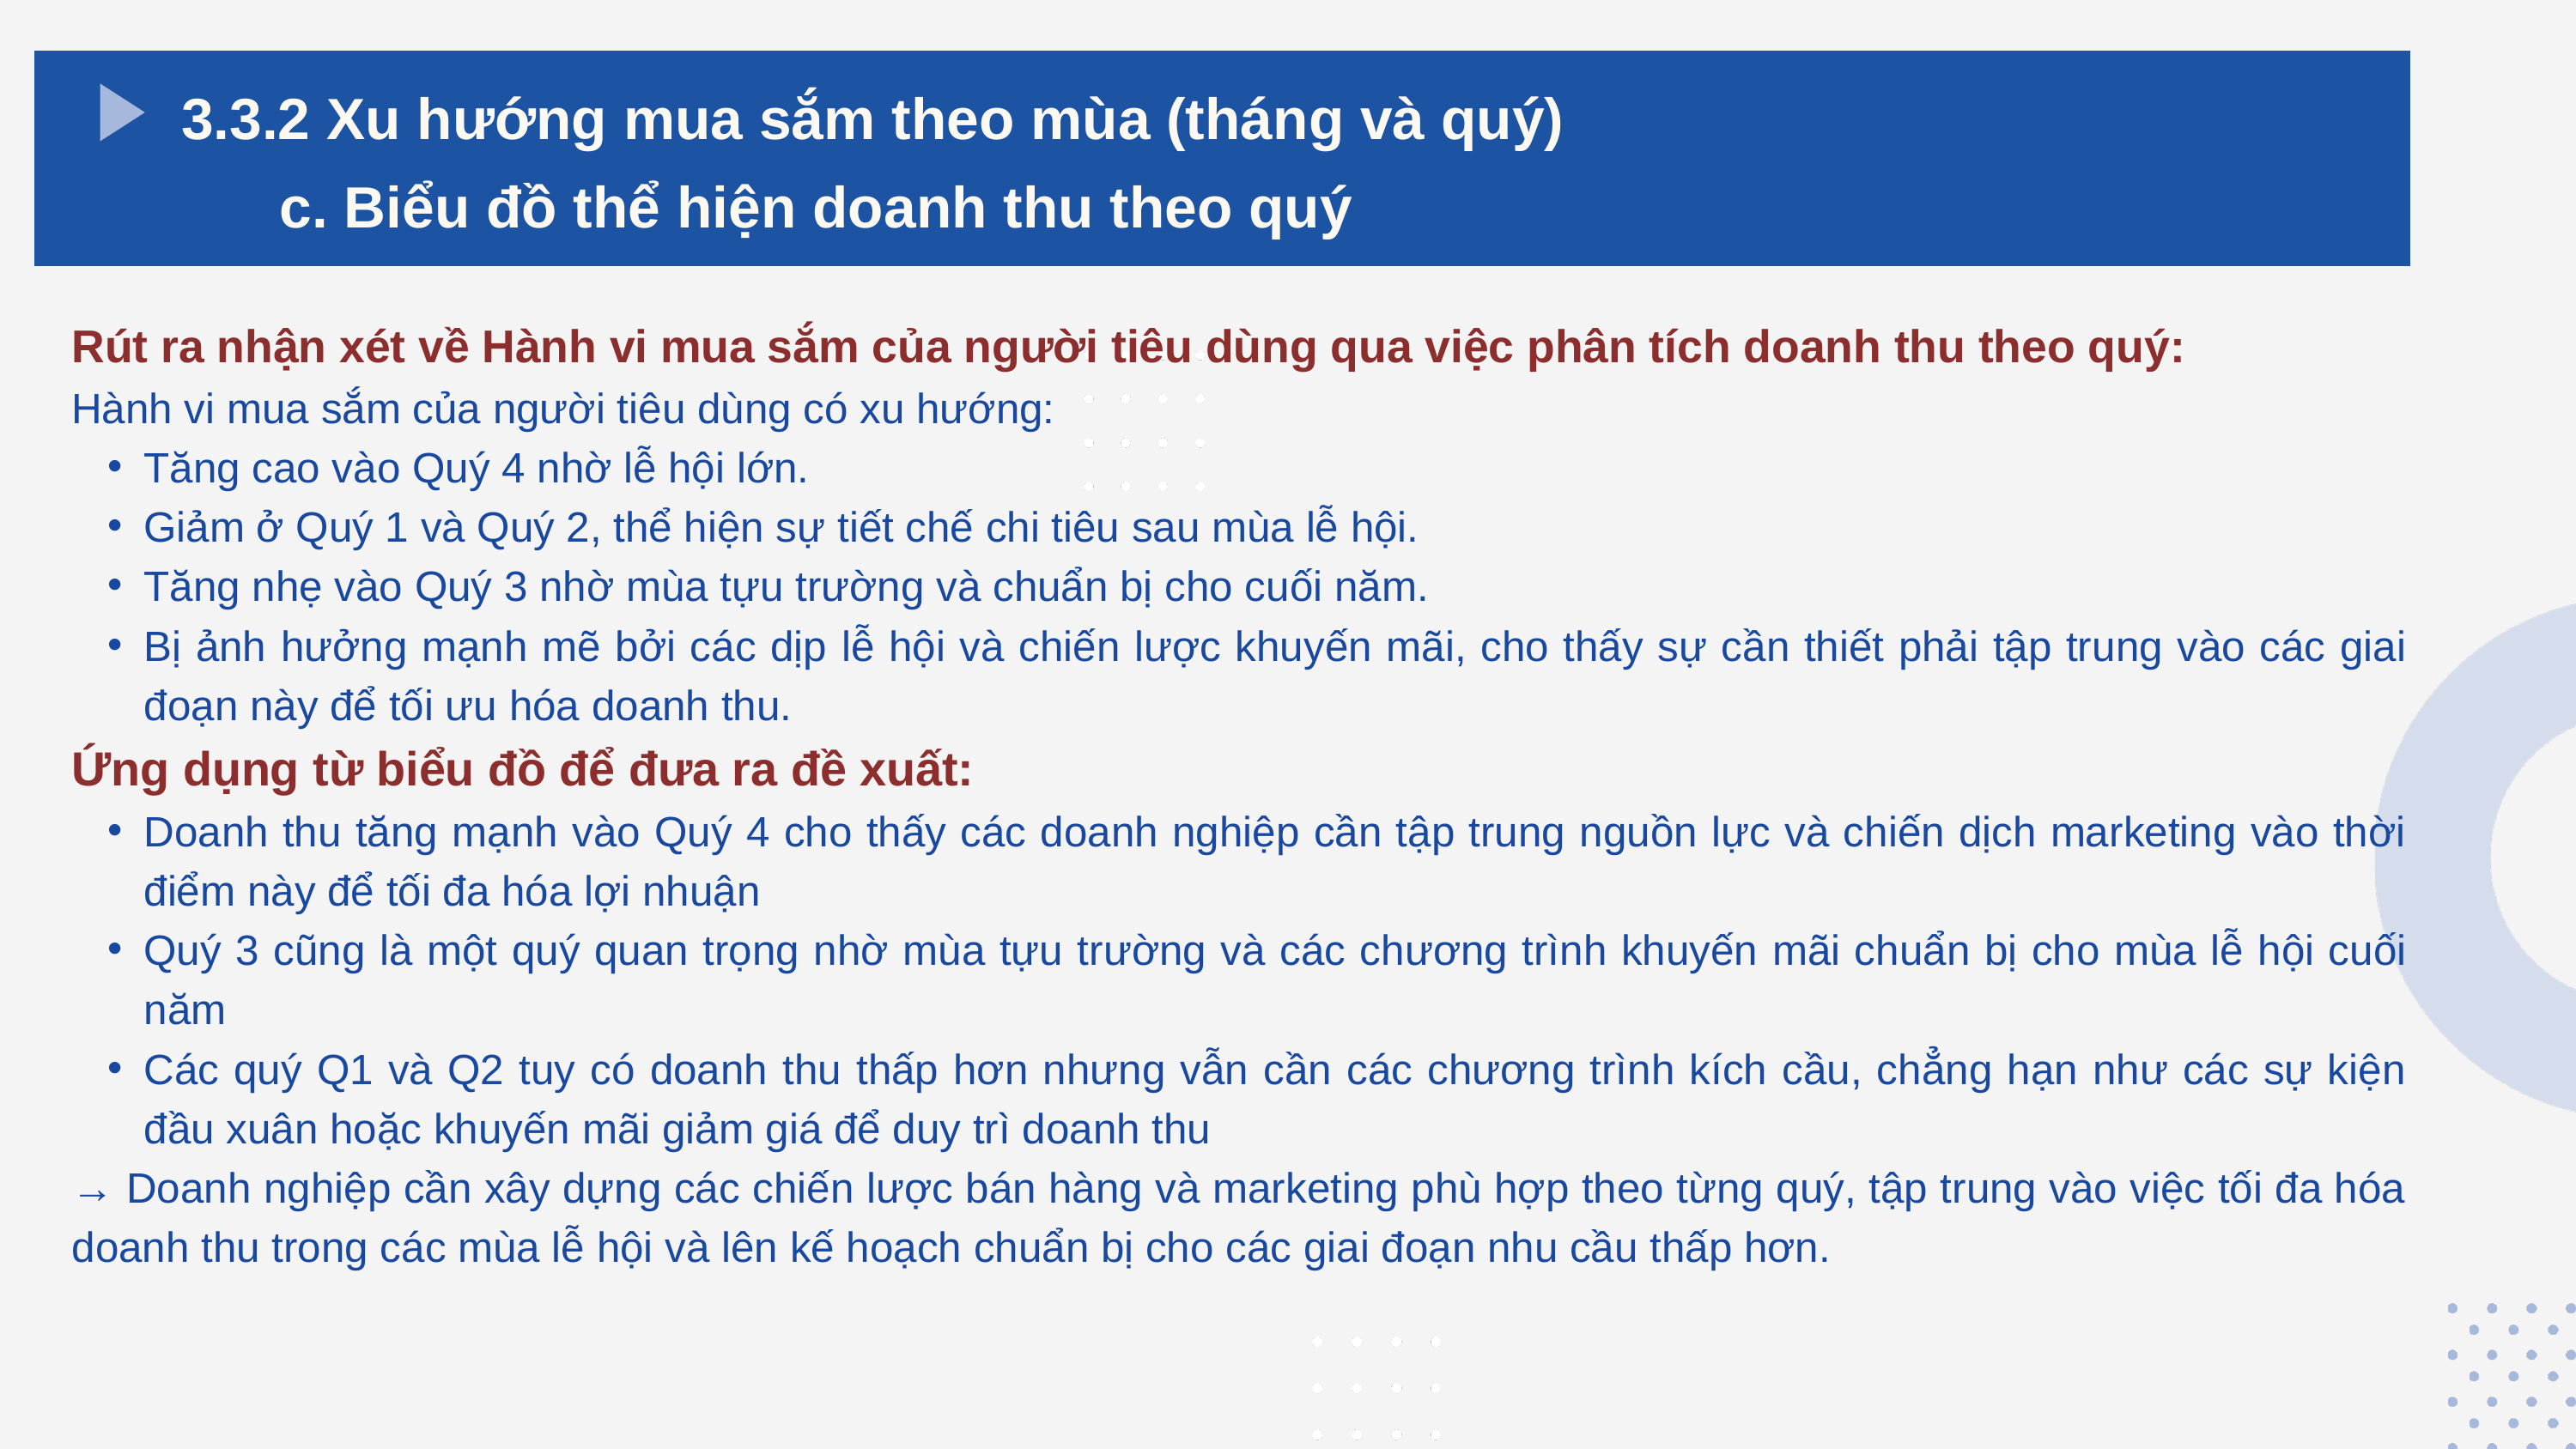

3.3.2 Xu hướng mua sắm theo mùa (tháng và quý)

c. Biểu đồ thể hiện doanh thu theo quý

Rút ra nhận xét về Hành vi mua sắm của người tiêu dùng qua việc phân tích doanh thu theo quý:
Hành vi mua sắm của người tiêu dùng có xu hướng:
Tăng cao vào Quý 4 nhờ lễ hội lớn.
Giảm ở Quý 1 và Quý 2, thể hiện sự tiết chế chi tiêu sau mùa lễ hội.
Tăng nhẹ vào Quý 3 nhờ mùa tựu trường và chuẩn bị cho cuối năm.
Bị ảnh hưởng mạnh mẽ bởi các dịp lễ hội và chiến lược khuyến mãi, cho thấy sự cần thiết phải tập trung vào các giai đoạn này để tối ưu hóa doanh thu.
Ứng dụng từ biểu đồ để đưa ra đề xuất:
Doanh thu tăng mạnh vào Quý 4 cho thấy các doanh nghiệp cần tập trung nguồn lực và chiến dịch marketing vào thời điểm này để tối đa hóa lợi nhuận
Quý 3 cũng là một quý quan trọng nhờ mùa tựu trường và các chương trình khuyến mãi chuẩn bị cho mùa lễ hội cuối năm
Các quý Q1 và Q2 tuy có doanh thu thấp hơn nhưng vẫn cần các chương trình kích cầu, chẳng hạn như các sự kiện đầu xuân hoặc khuyến mãi giảm giá để duy trì doanh thu
→ Doanh nghiệp cần xây dựng các chiến lược bán hàng và marketing phù hợp theo từng quý, tập trung vào việc tối đa hóa doanh thu trong các mùa lễ hội và lên kế hoạch chuẩn bị cho các giai đoạn nhu cầu thấp hơn.